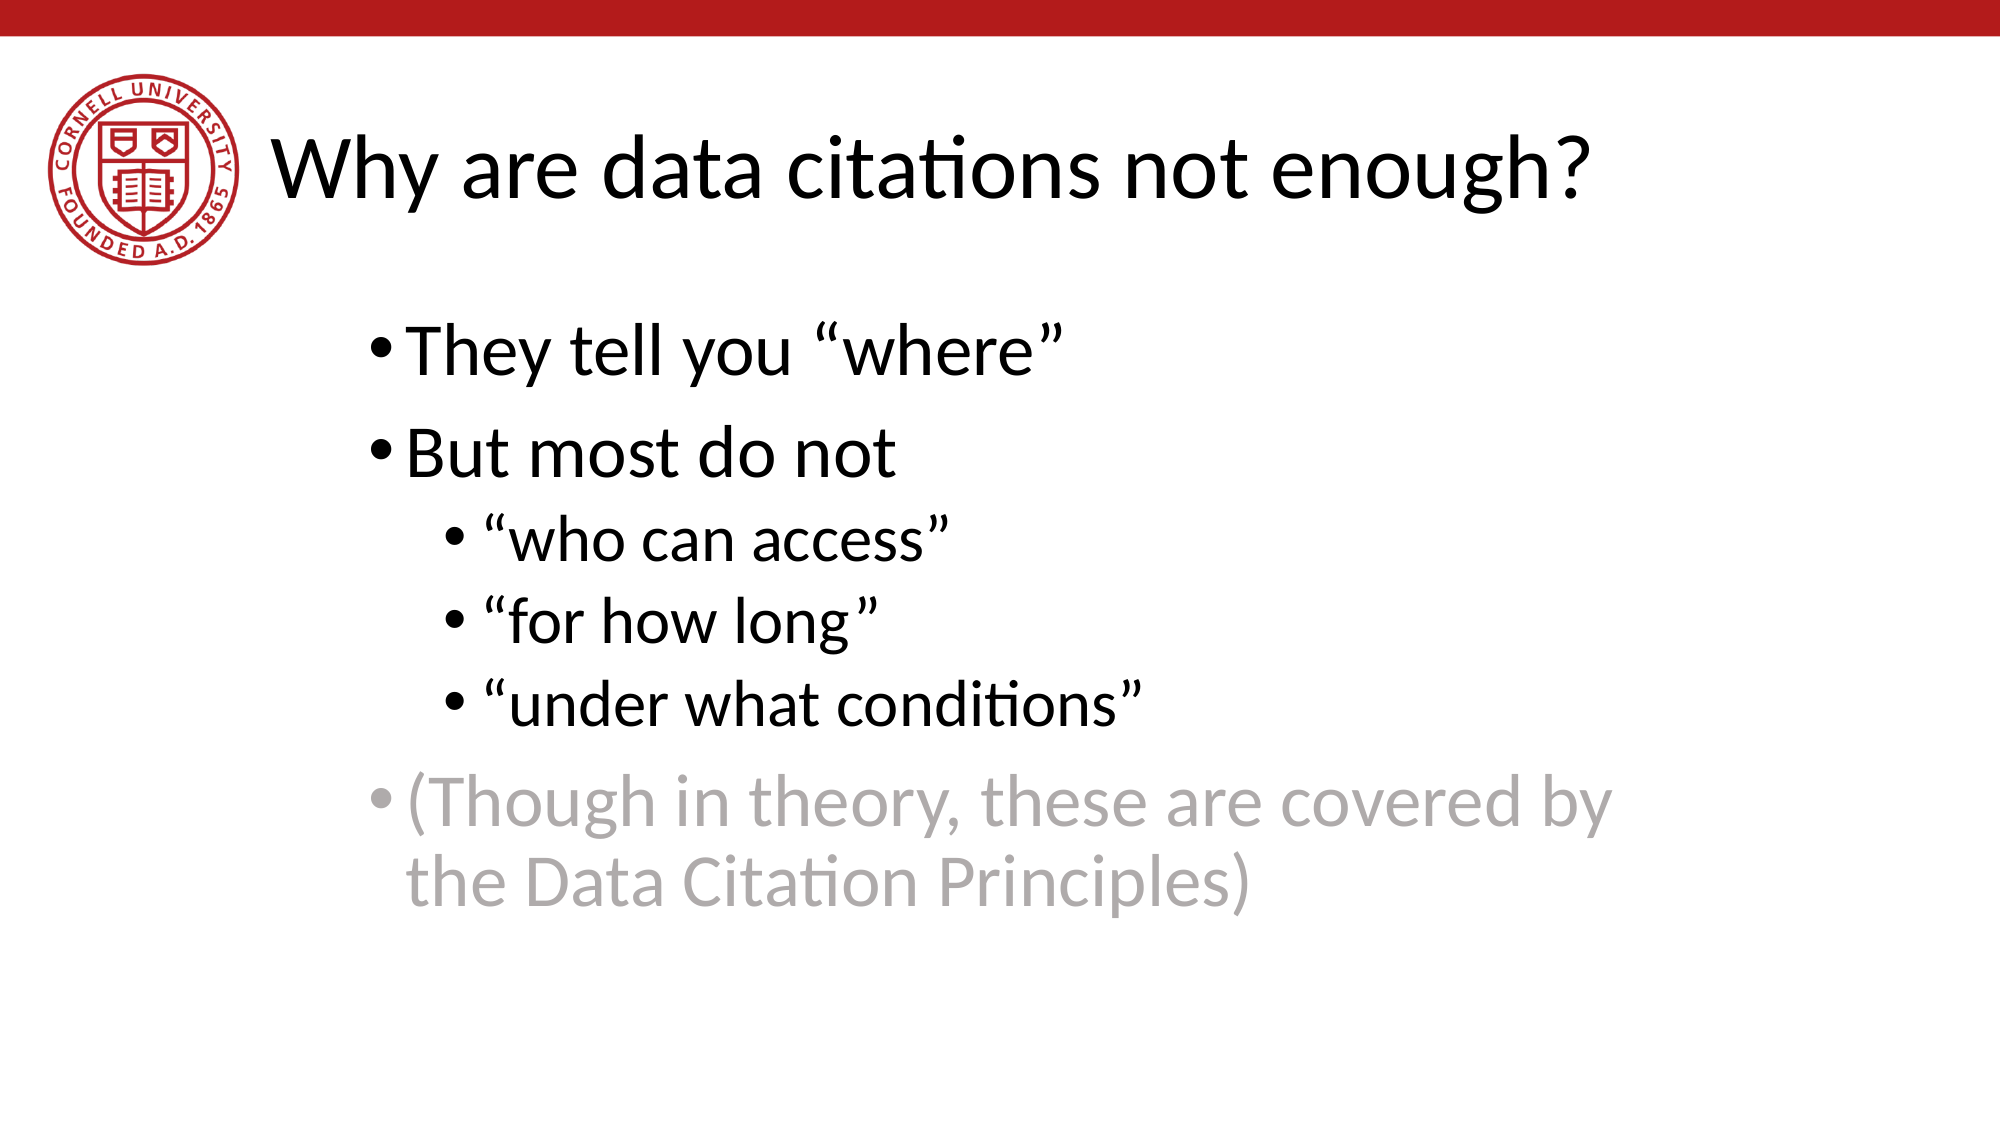

# Why are data citations not enough?
They tell you “where”
But most do not
“who can access”
“for how long”
“under what conditions”
(Though in theory, these are covered by the Data Citation Principles)